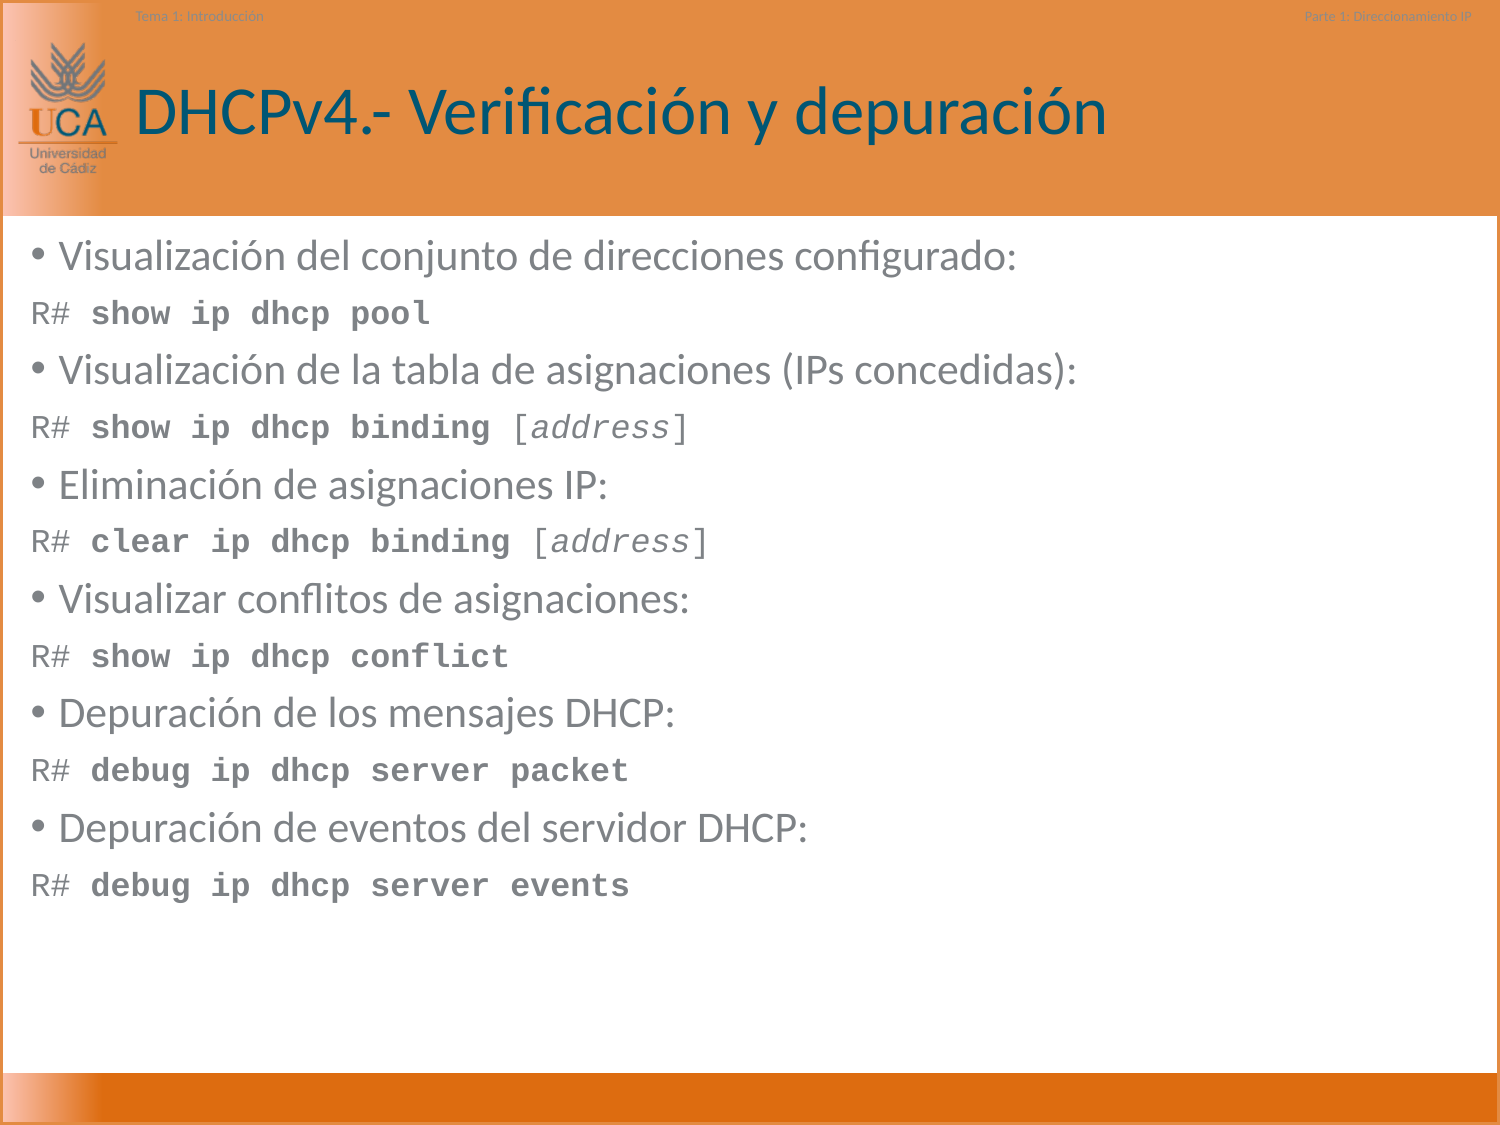

Tema 1: Introducción
Parte 1: Direccionamiento IP
# DHCPv4.- Verificación y depuración
Visualización del conjunto de direcciones configurado:
R# show ip dhcp pool
Visualización de la tabla de asignaciones (IPs concedidas):
R# show ip dhcp binding [address]
Eliminación de asignaciones IP:
R# clear ip dhcp binding [address]
Visualizar conflitos de asignaciones:
R# show ip dhcp conflict
Depuración de los mensajes DHCP:
R# debug ip dhcp server packet
Depuración de eventos del servidor DHCP:
R# debug ip dhcp server events